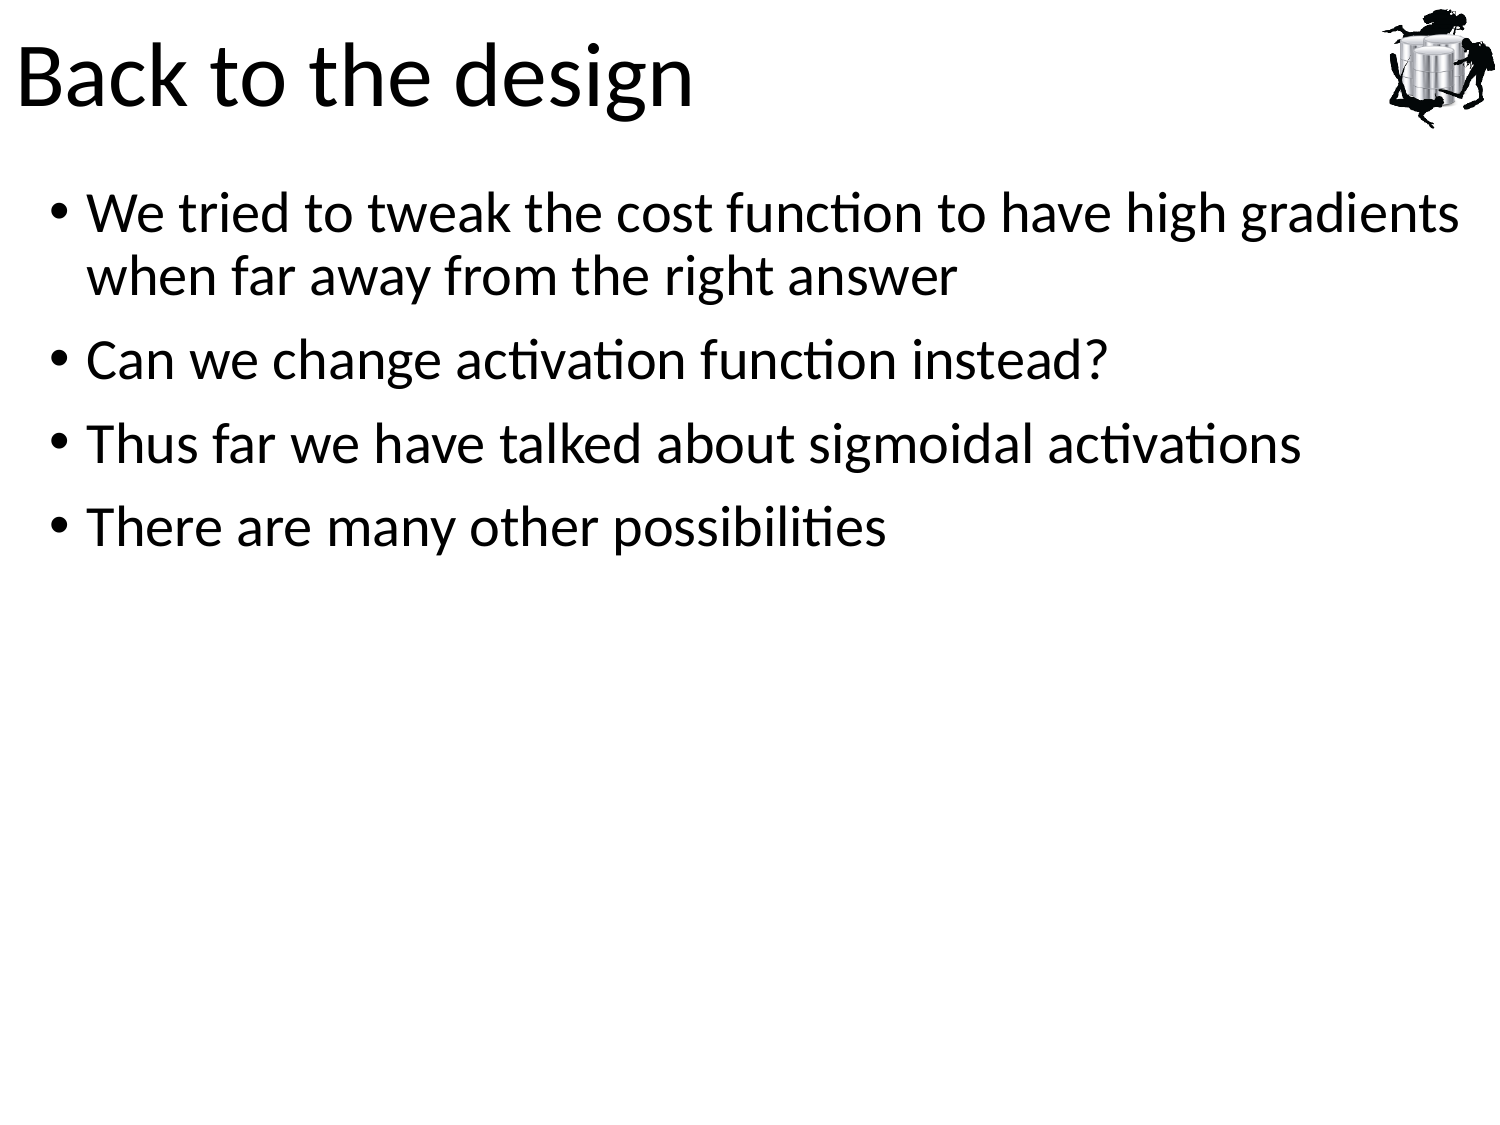

# Back to the design
We tried to tweak the cost function to have high gradients when far away from the right answer
Can we change activation function instead?
Thus far we have talked about sigmoidal activations
There are many other possibilities